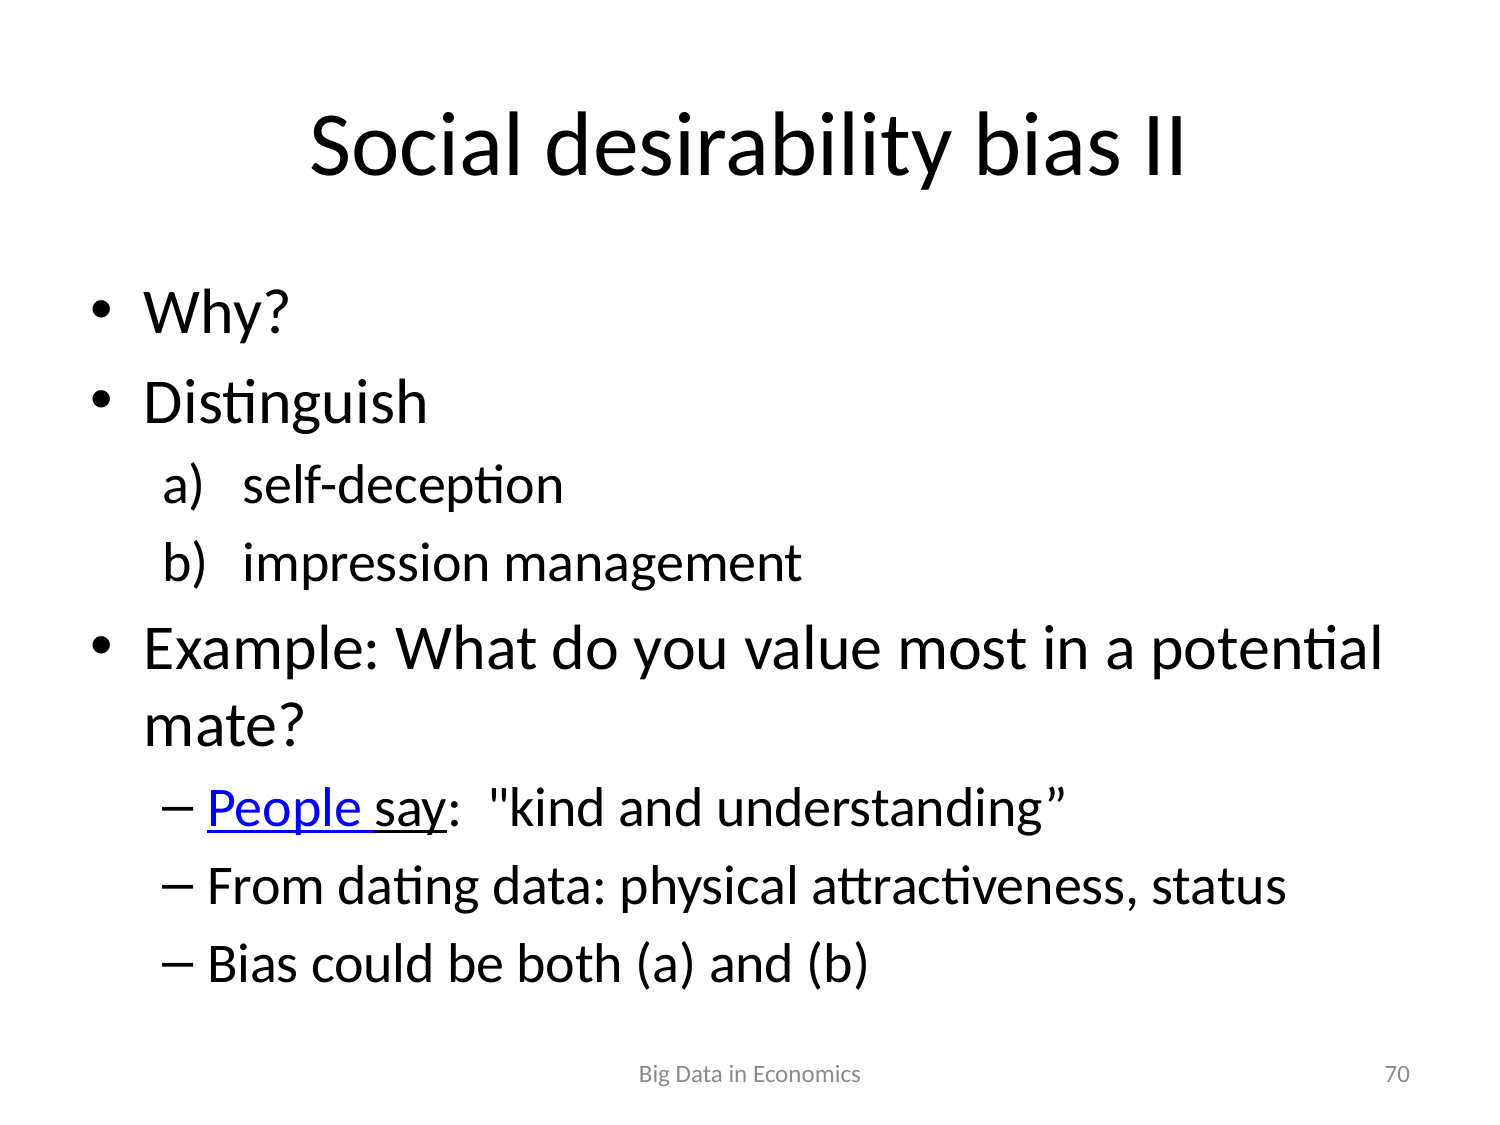

# Social desirability bias II
Why?
Distinguish
self-deception
impression management
Example: What do you value most in a potential mate?
People say:  "kind and understanding”
From dating data: physical attractiveness, status
Bias could be both (a) and (b)
Big Data in Economics
70